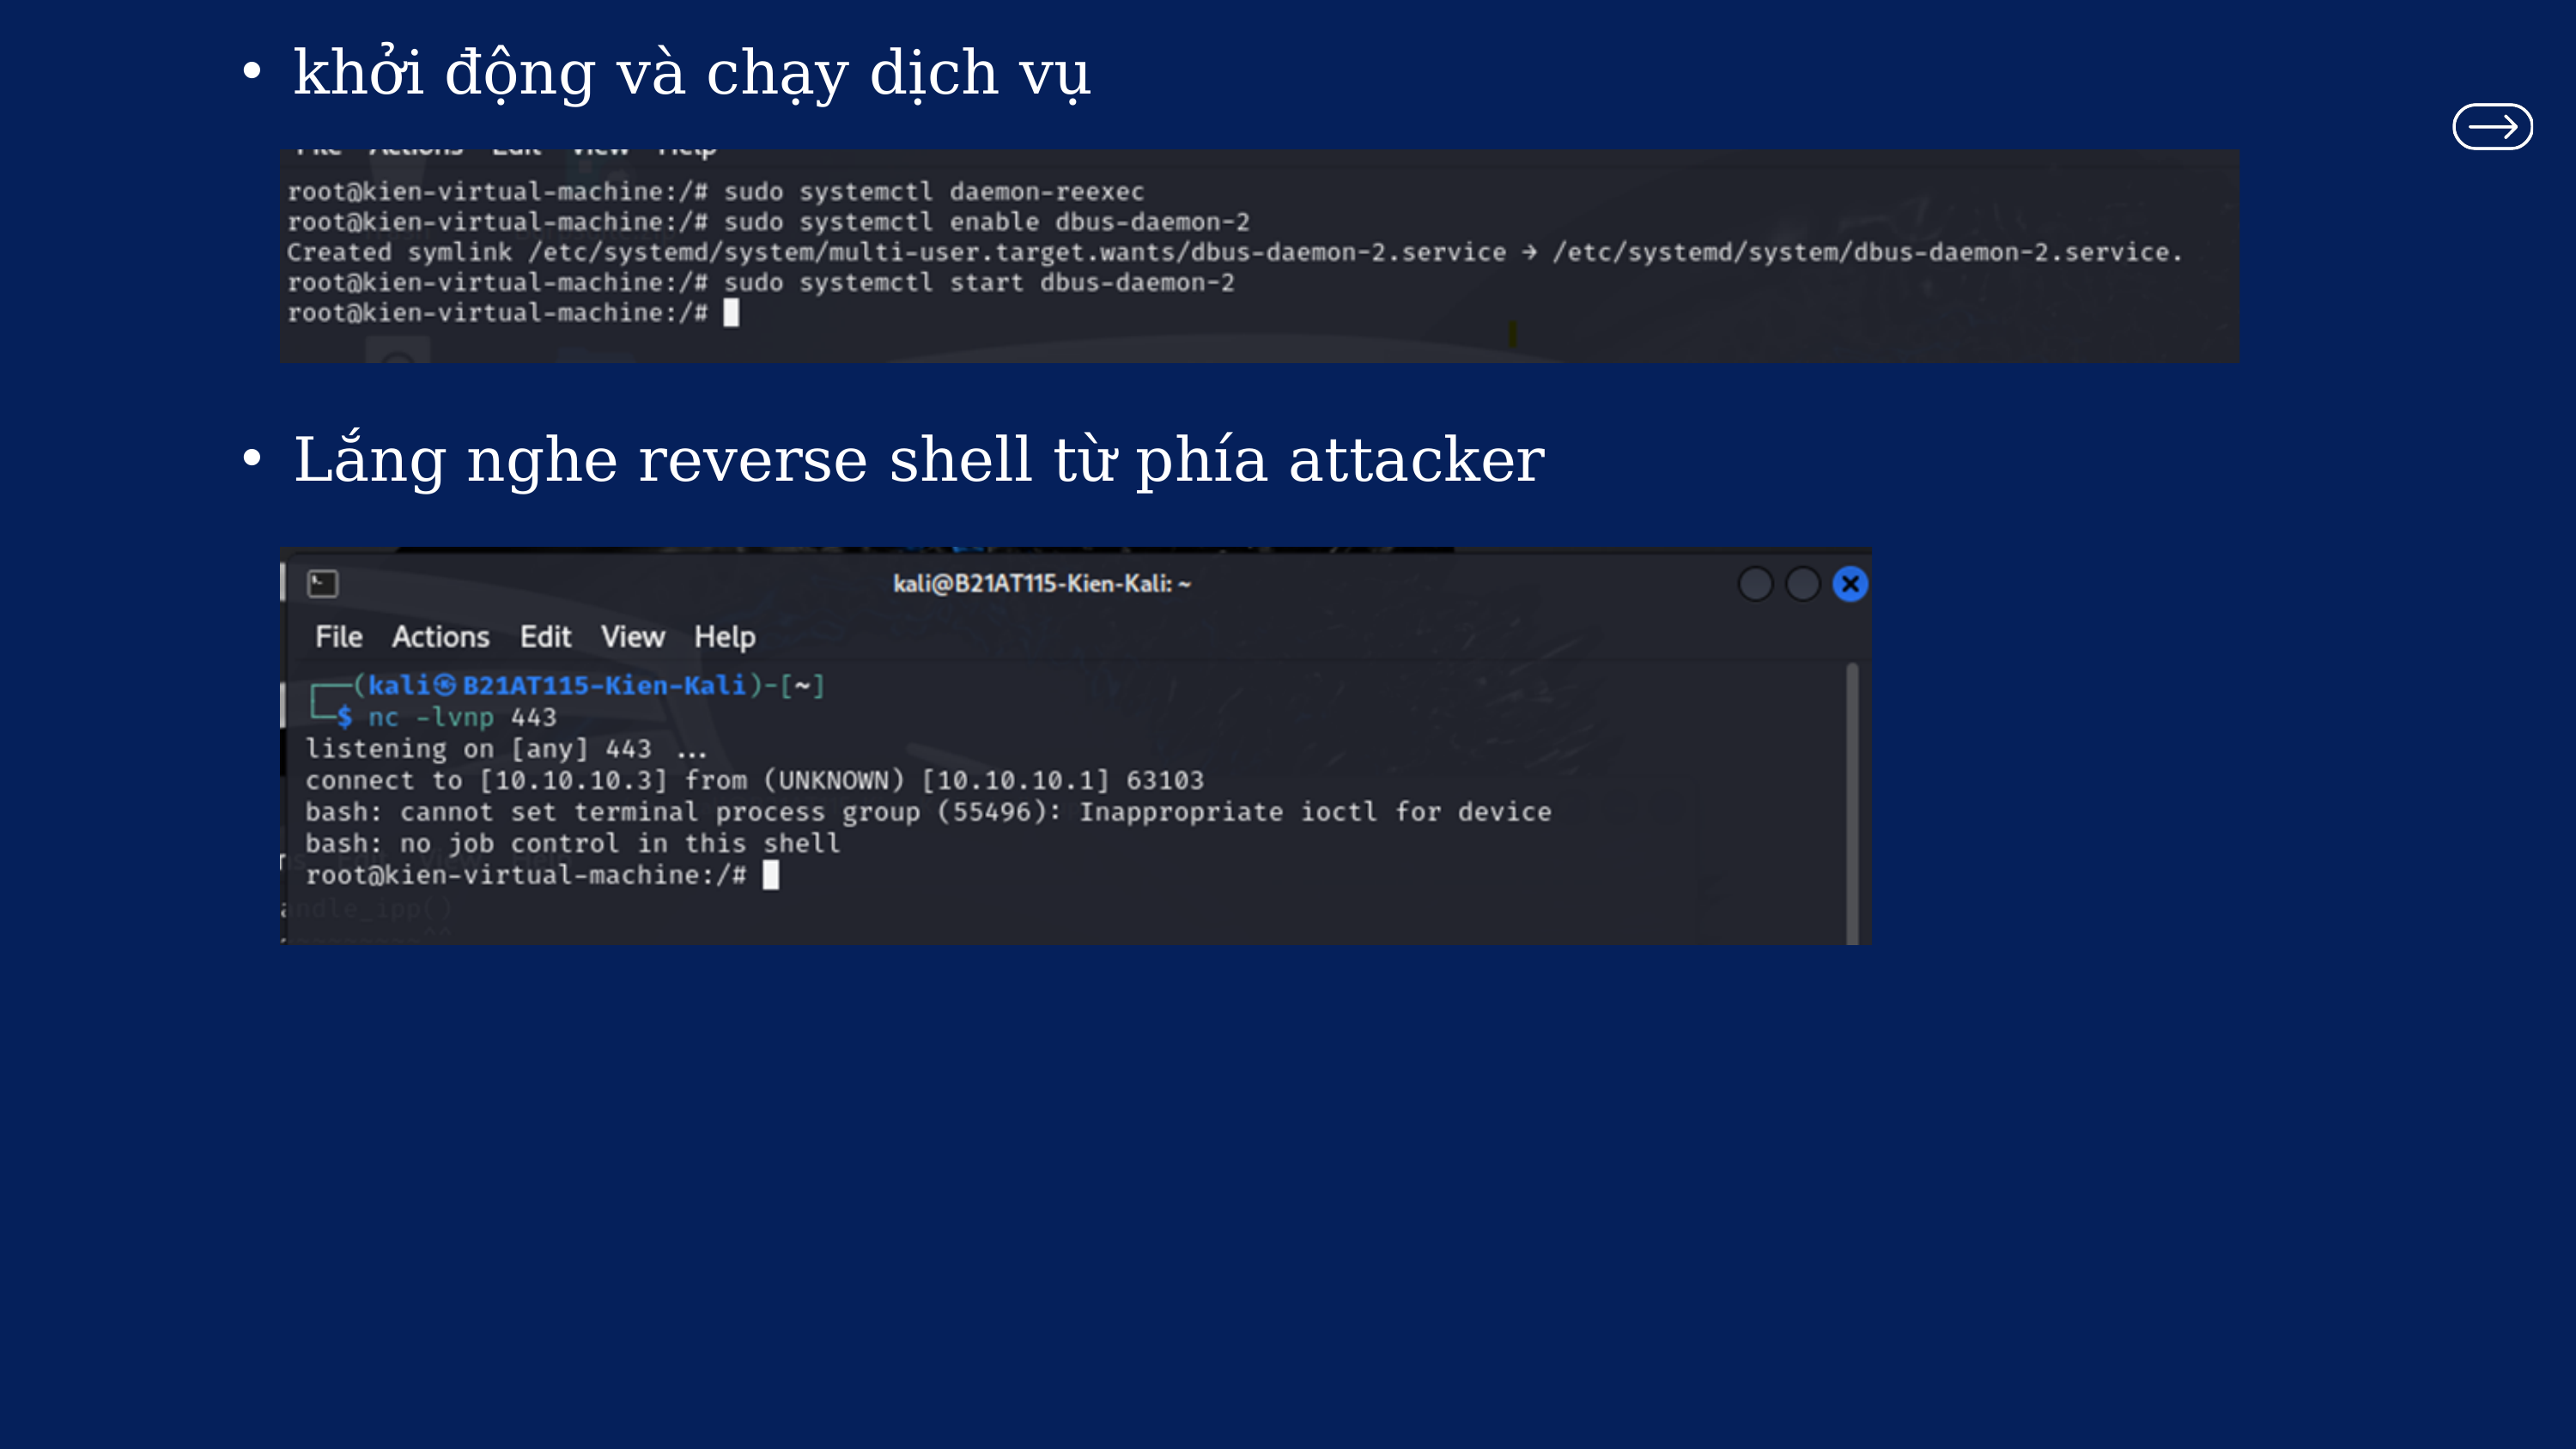

khởi động và chạy dịch vụ

Lắng nghe reverse shell từ phía attacker